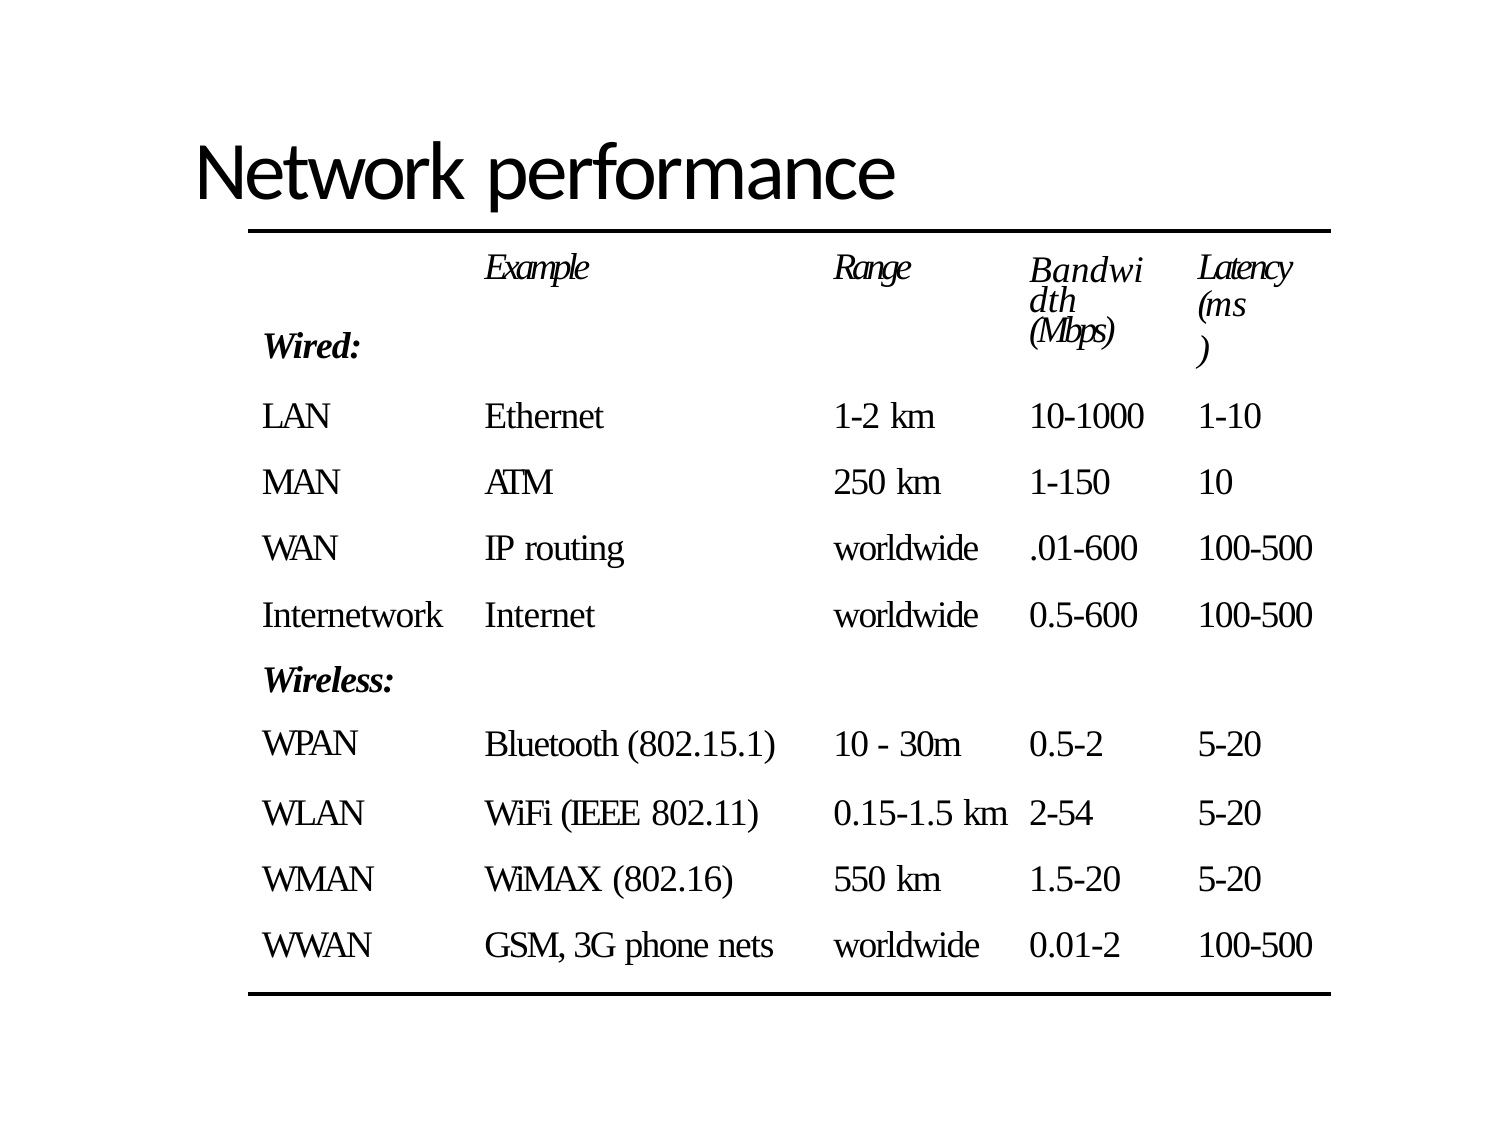

# Network performance
| Wired: | Example | Range | Bandwidth (Mbps) | Latency |
| --- | --- | --- | --- | --- |
| LAN | Ethernet | 1-2 km | 10-1000 | 1-10 |
| MAN | ATM | 250 km | 1-150 | 10 |
| WAN | IP routing | worldwide | .01-600 | 100-500 |
| Internetwork | Internet | worldwide | 0.5-600 | 100-500 |
| Wireless: WPAN | Bluetooth (802.15.1) | 10 - 30m | 0.5-2 | 5-20 |
| WLAN | WiFi (IEEE 802.11) | 0.15-1.5 km | 2-54 | 5-20 |
| WMAN | WiMAX (802.16) | 550 km | 1.5-20 | 5-20 |
| WWAN | GSM, 3G phone nets | worldwide | 0.01-2 | 100-500 |
(ms)